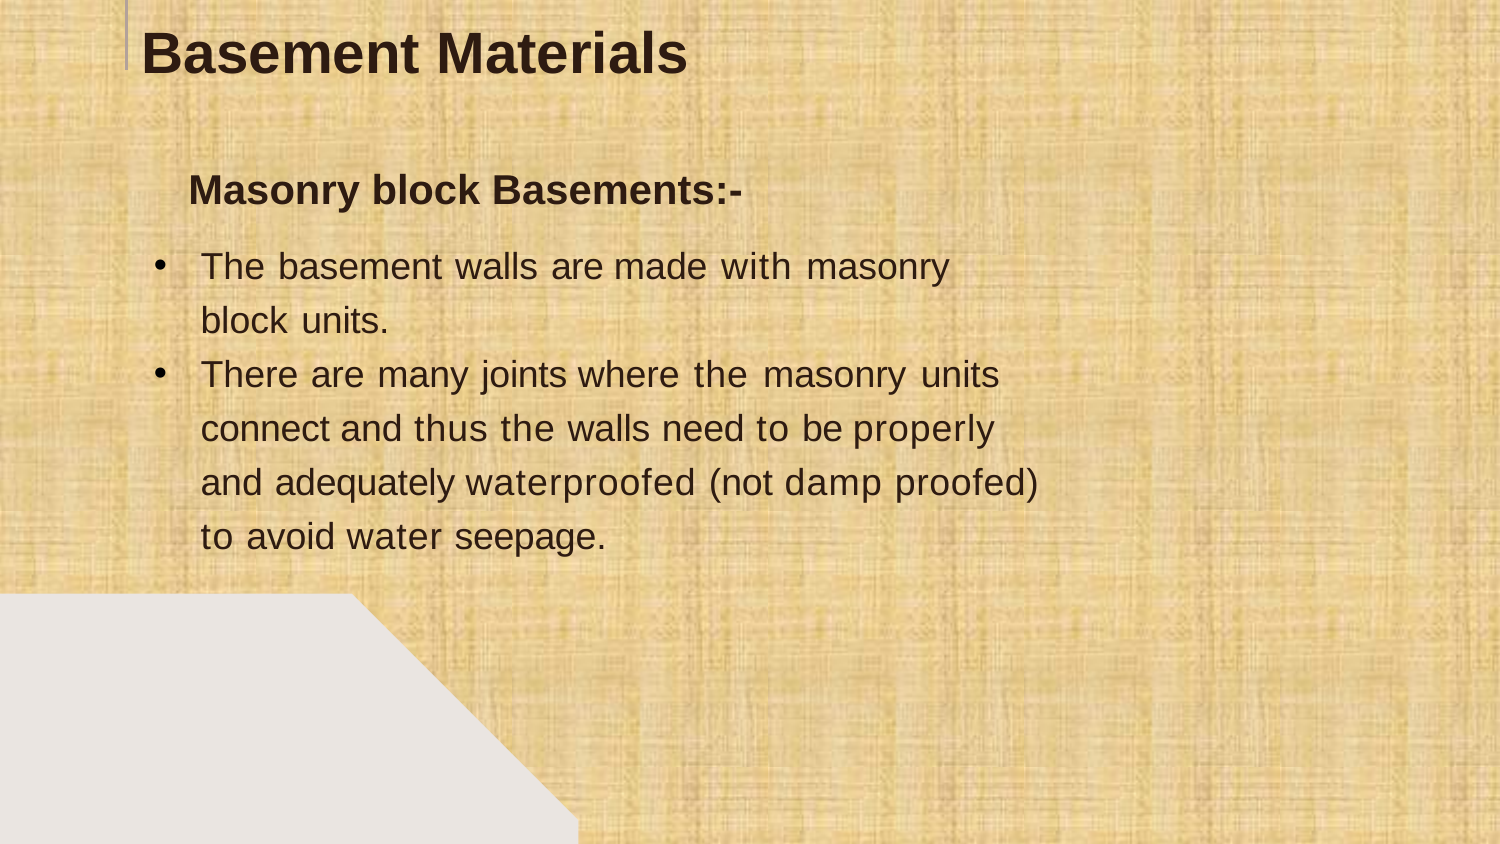

# Basement Materials
   Masonry block Basements:-
The basement walls are made with masonry block units.
There are many joints where the masonry units connect and thus the walls need to be properly and adequately waterproofed (not damp proofed) to avoid water seepage.